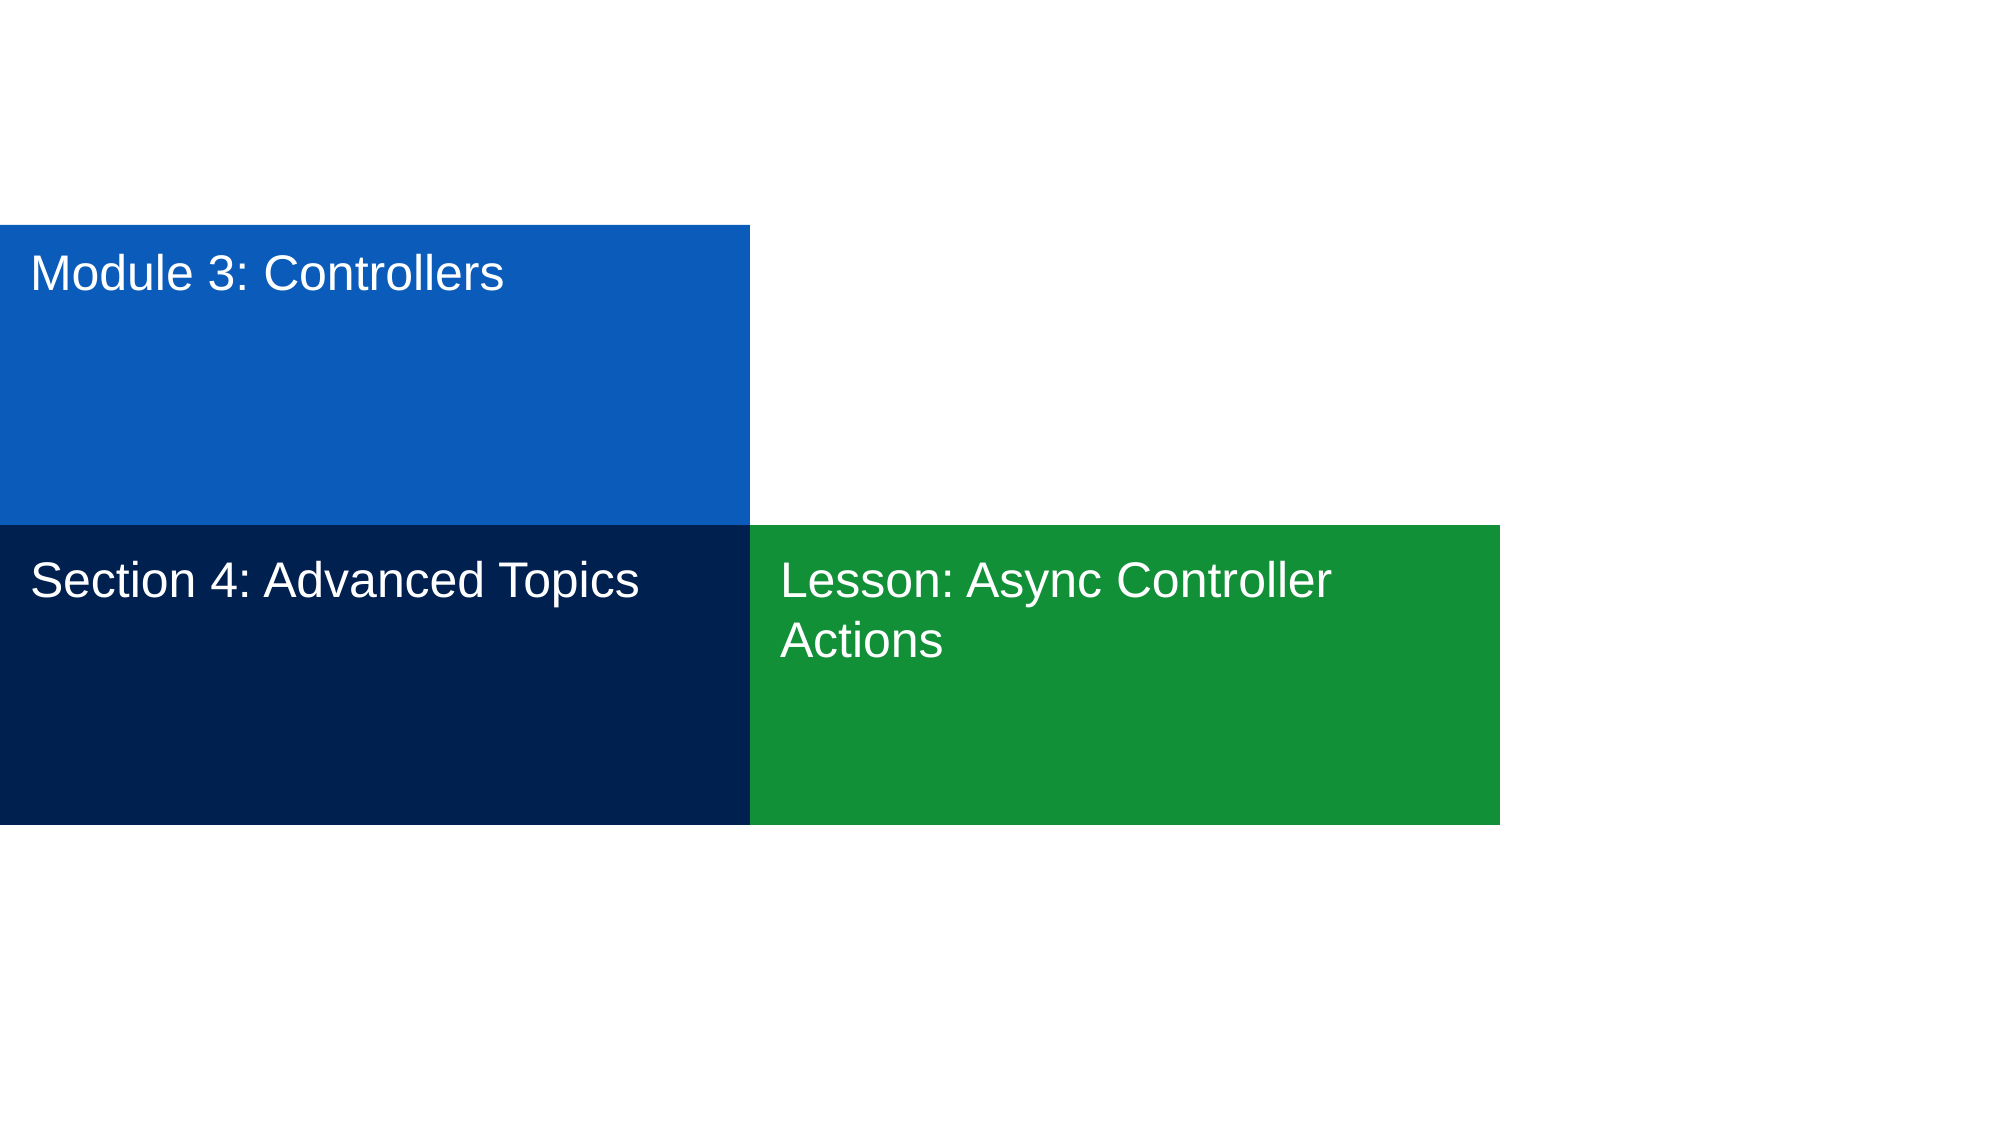

# Module 3: Controllers
Section 4: Advanced Topics
Lesson: Async Controller Actions